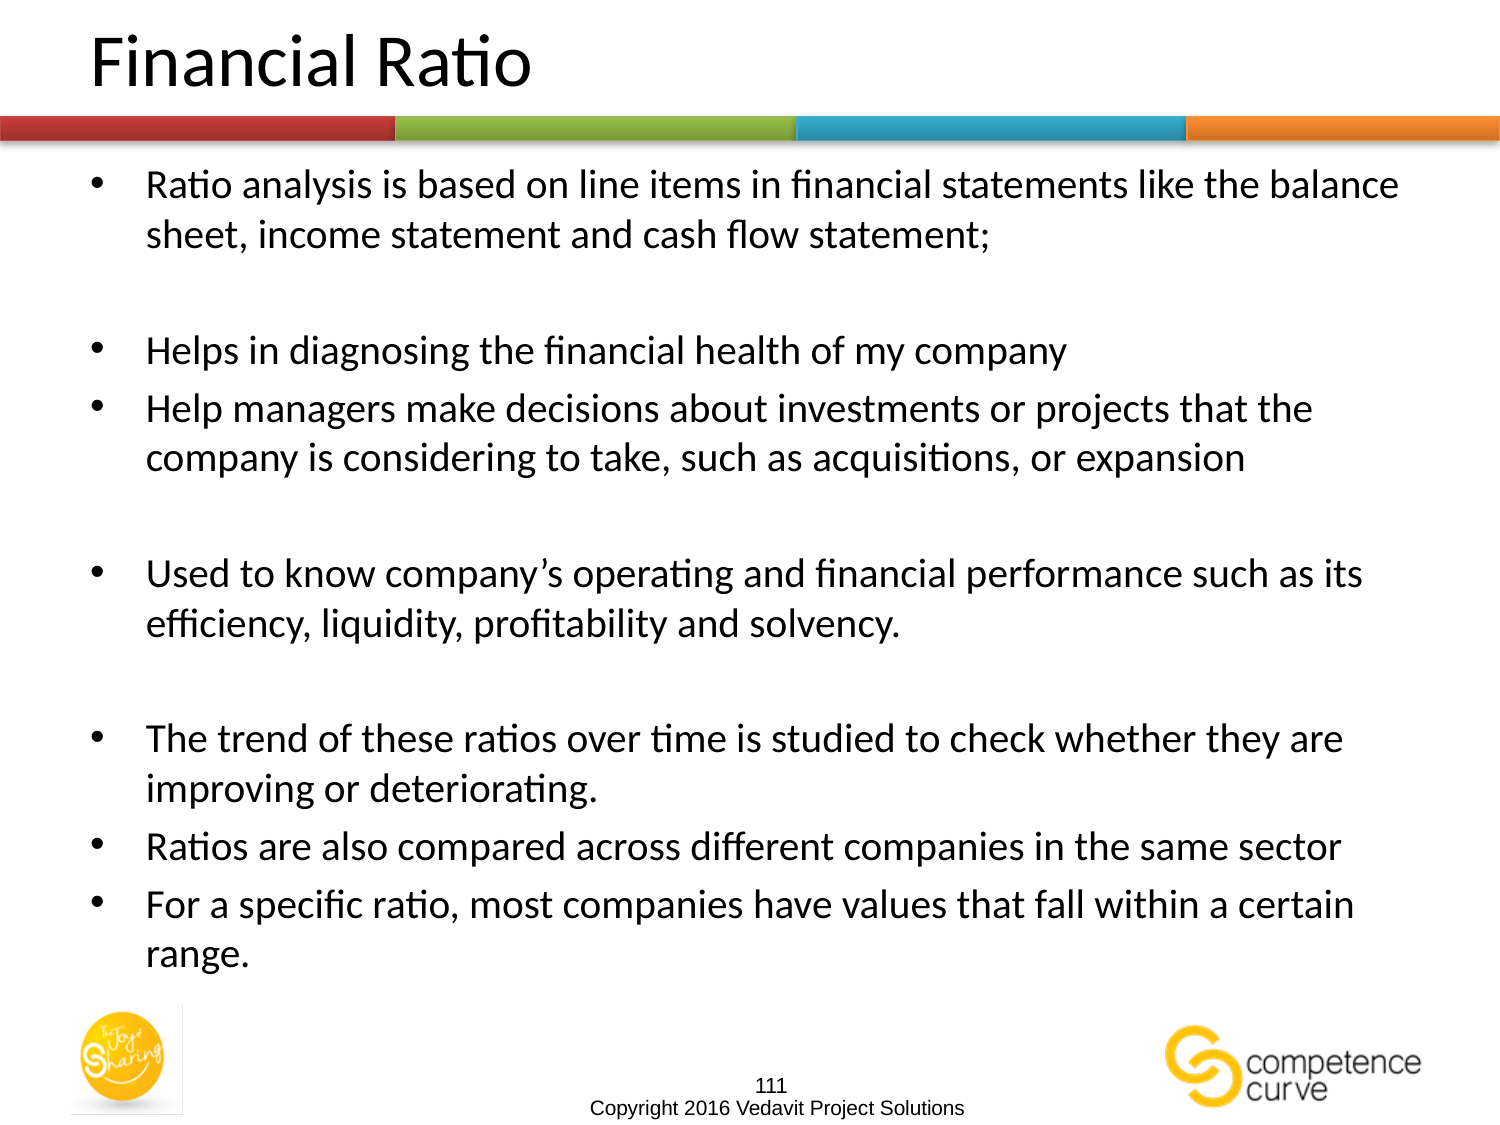

# Financial Ratio
Ratio analysis is based on line items in financial statements like the balance sheet, income statement and cash flow statement;

Helps in diagnosing the financial health of my company
Help managers make decisions about investments or projects that the company is considering to take, such as acquisitions, or expansion

Used to know company’s operating and financial performance such as its efficiency, liquidity, profitability and solvency.

The trend of these ratios over time is studied to check whether they are improving or deteriorating.
Ratios are also compared across different companies in the same sector
For a specific ratio, most companies have values that fall within a certain range.

111
Copyright 2016 Vedavit Project Solutions